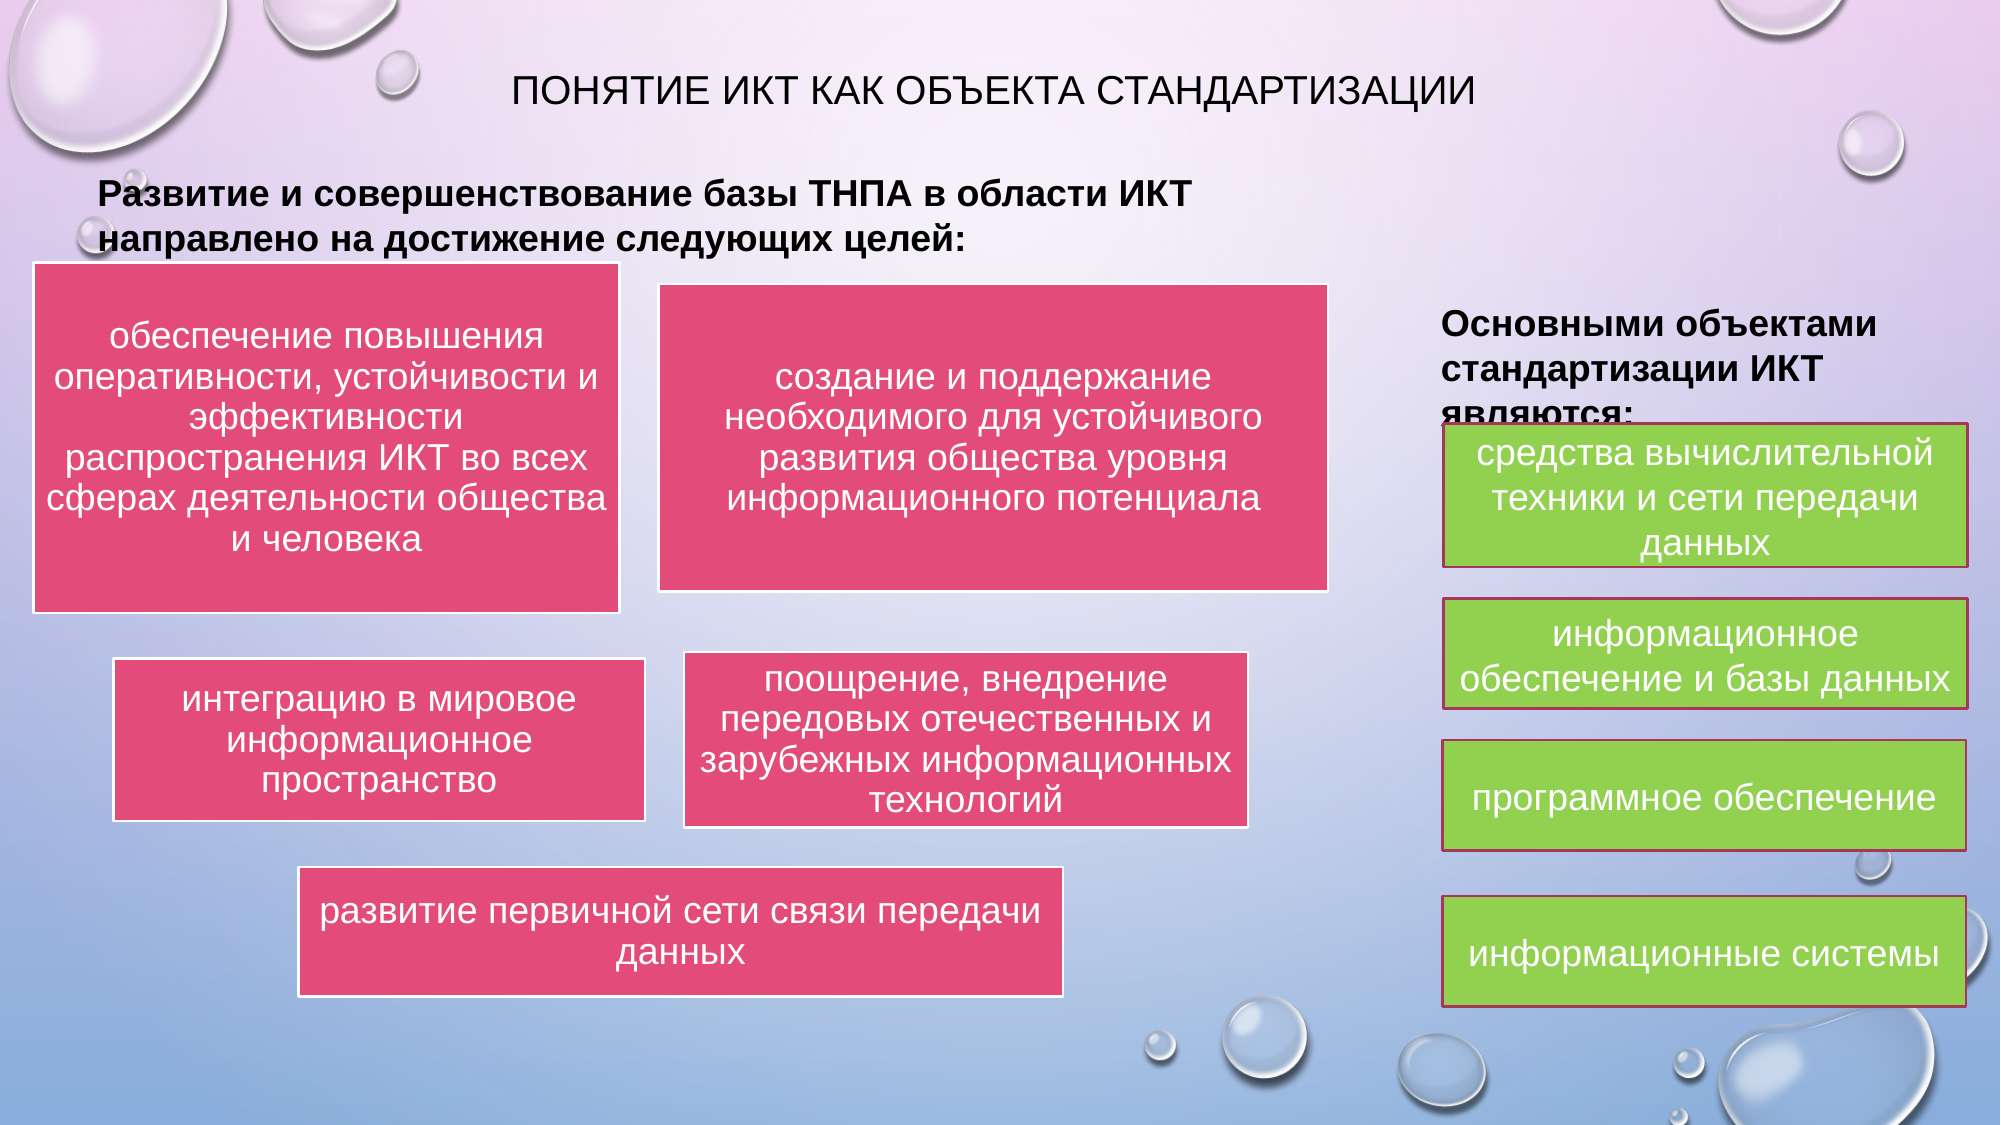

Понятие ИКТ как объекта стандартизации
Развитие и совершенствование базы ТНПА в области ИКТ направлено на достижение следующих целей:
обеспечение повышения оперативности, устойчивости и эффективности распространения ИКТ во всех сферах деятельности общества и человека
создание и поддержание необходимого для устойчивого развития общества уровня информационного потенциала
интеграцию в мировое информационное пространство
поощрение, внедрение передовых отечественных и зарубежных информационных технологий
развитие первичной сети связи передачи данных
Основными объектами стандартизации ИКТ являются:
средства вычислительной техники и сети передачи данных
информационное обеспечение и базы данных
программное обеспечение
информационные системы